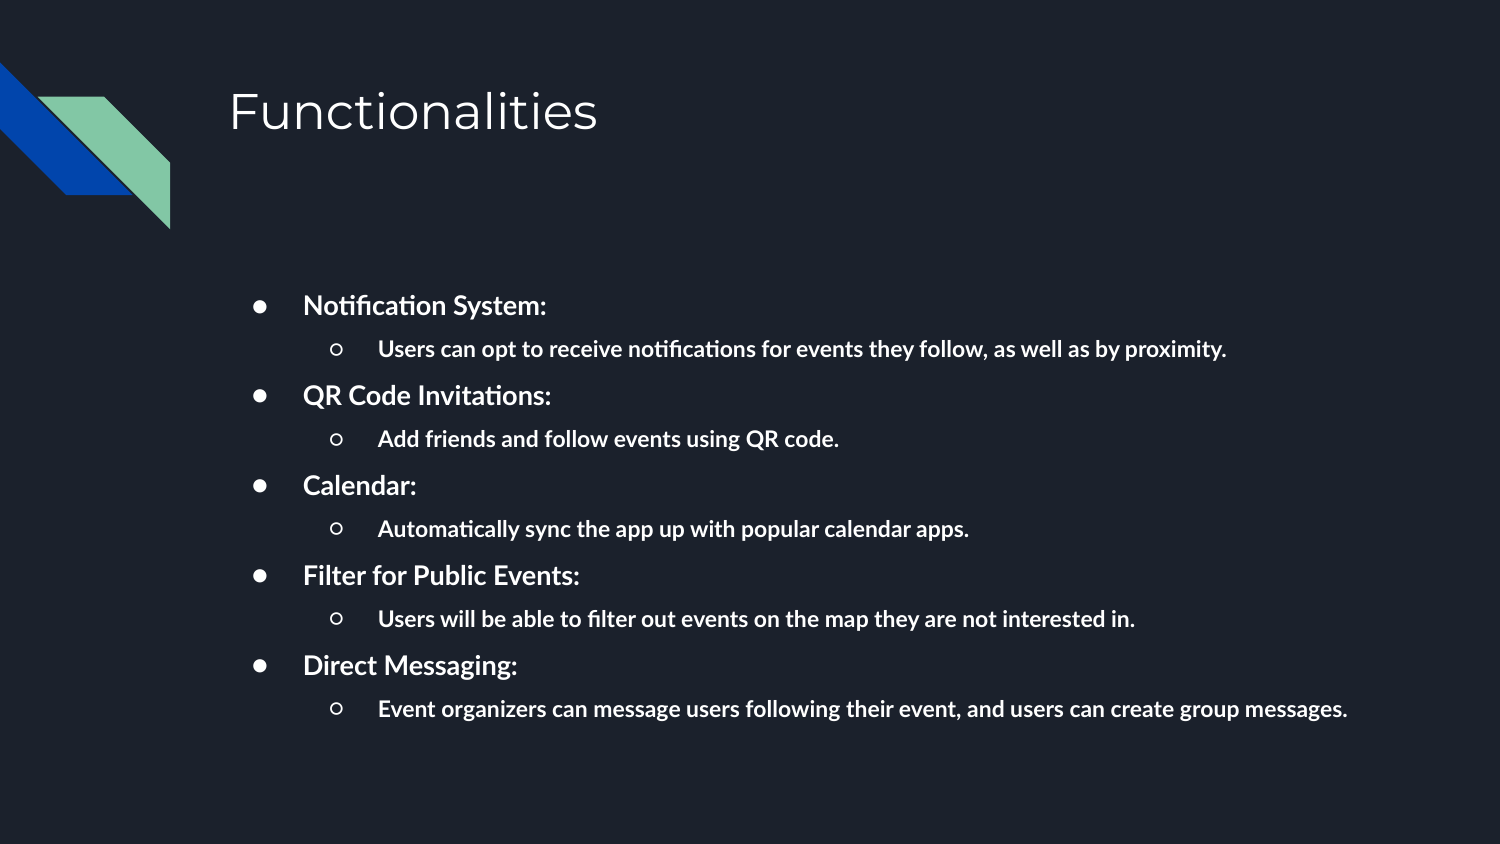

# Functionalities
Notification System:
Users can opt to receive notifications for events they follow, as well as by proximity.
QR Code Invitations:
Add friends and follow events using QR code.
Calendar:
Automatically sync the app up with popular calendar apps.
Filter for Public Events:
Users will be able to filter out events on the map they are not interested in.
Direct Messaging:
Event organizers can message users following their event, and users can create group messages.